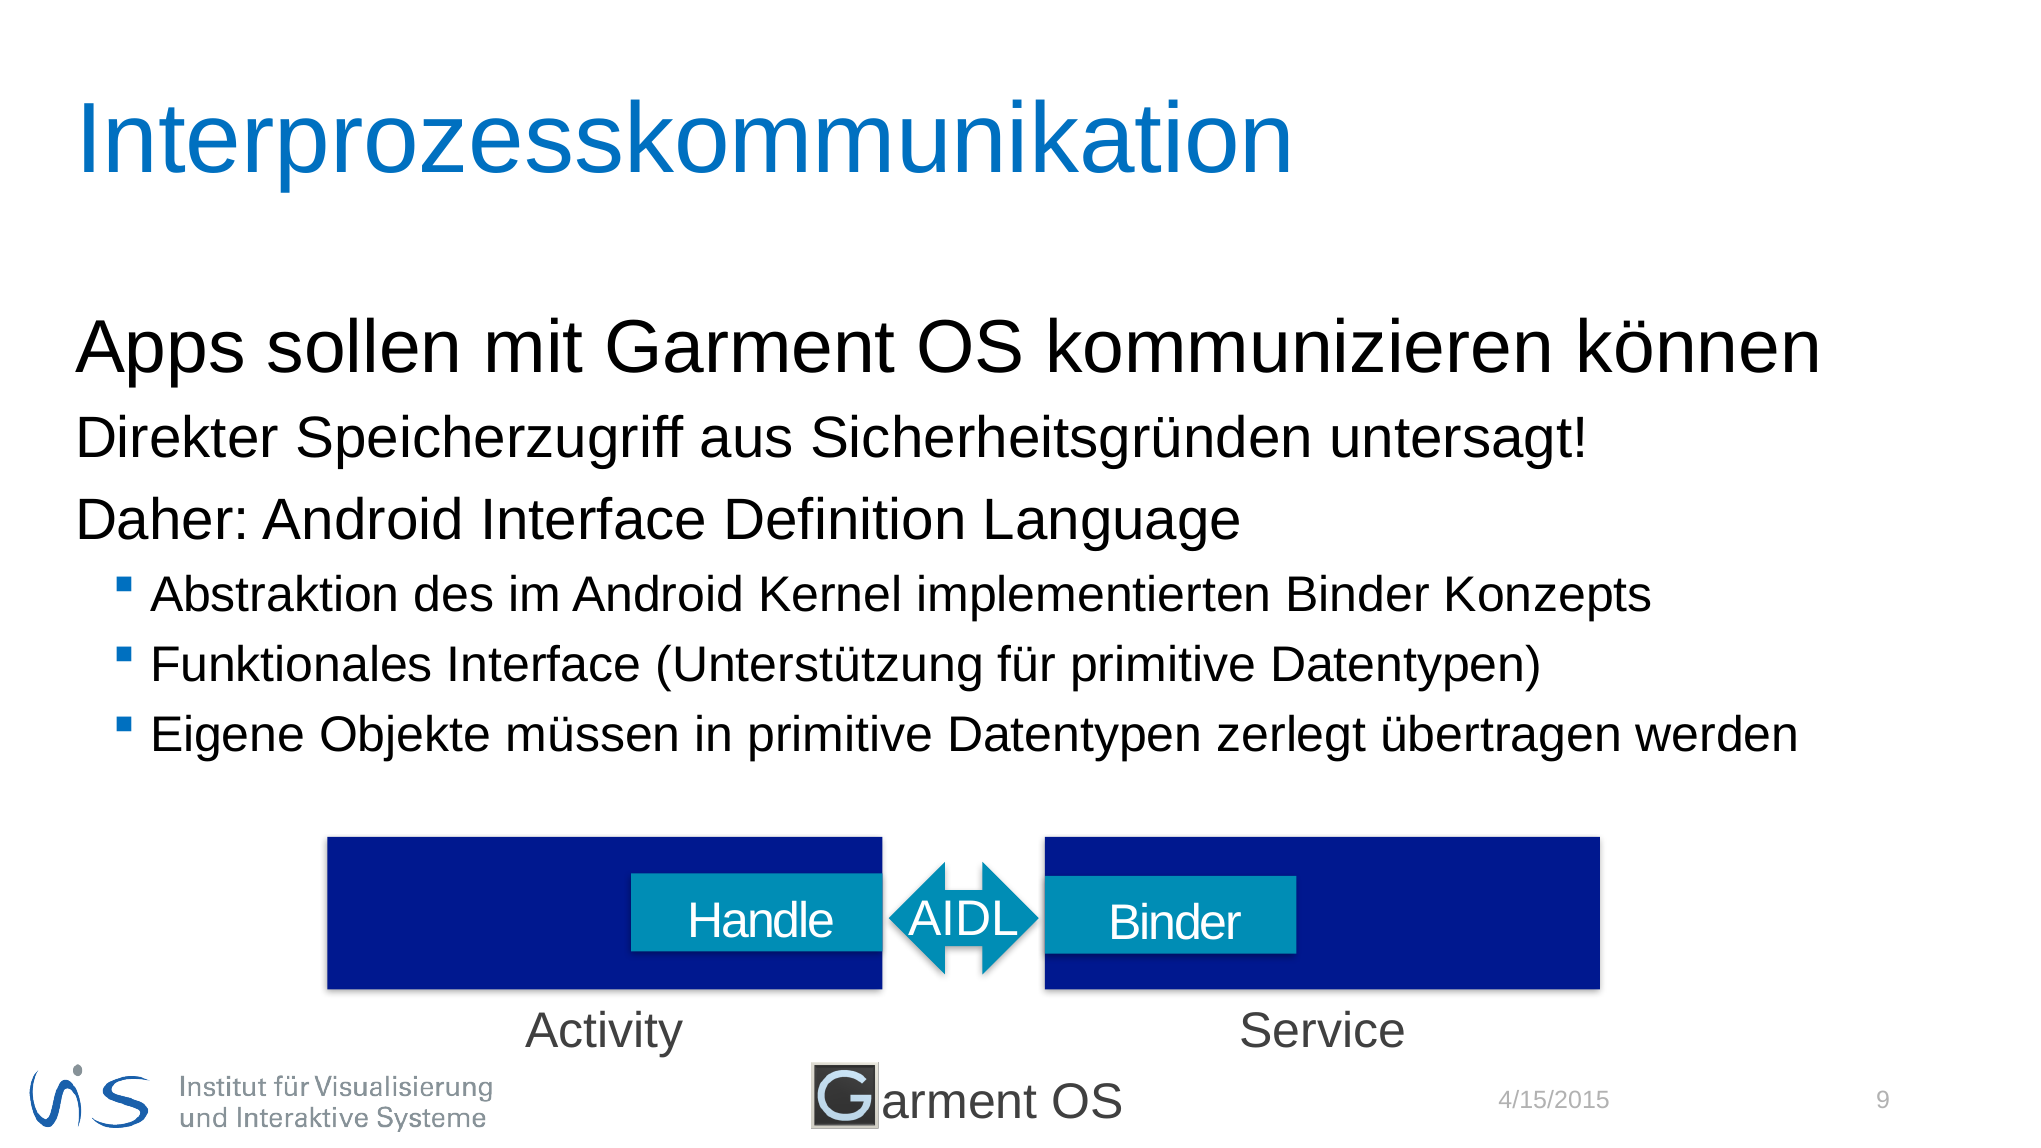

# Interprozesskommunikation
Apps sollen mit Garment OS kommunizieren können
Direkter Speicherzugriff aus Sicherheitsgründen untersagt!
Daher: Android Interface Definition Language
Abstraktion des im Android Kernel implementierten Binder Konzepts
Funktionales Interface (Unterstützung für primitive Datentypen)
Eigene Objekte müssen in primitive Datentypen zerlegt übertragen werden

Handle
Binder
AIDL
Service
Activity
4/15/2015
9